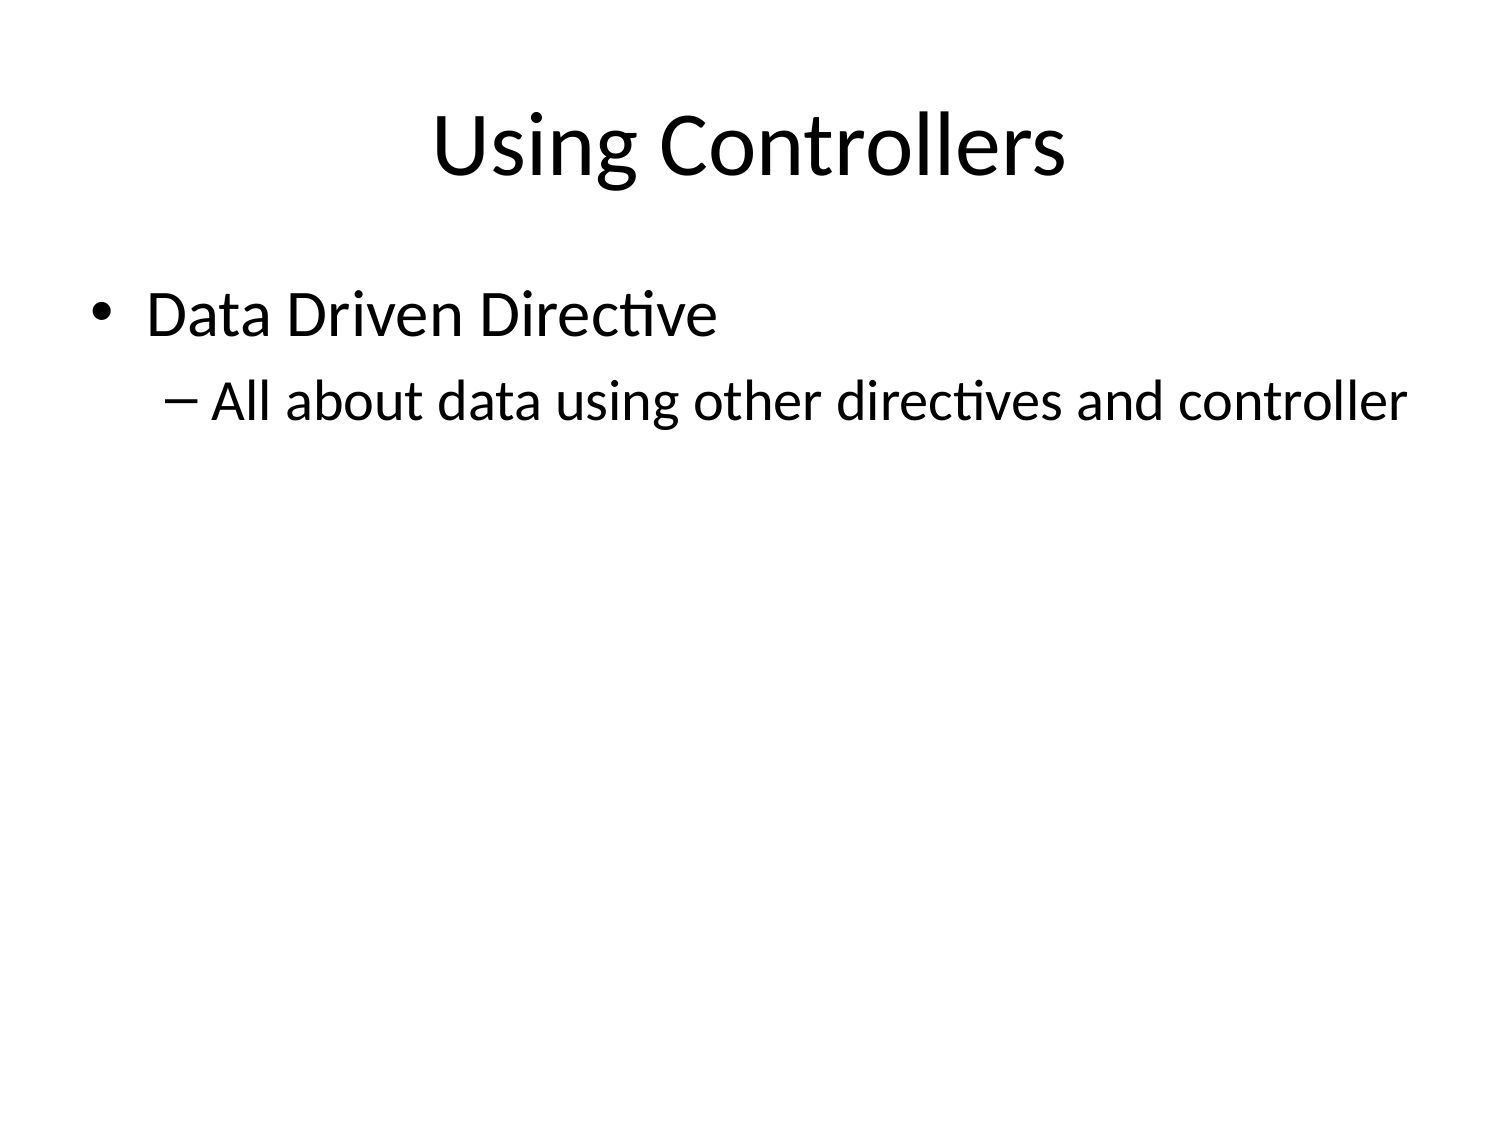

# Using Controllers
Data Driven Directive
All about data using other directives and controller